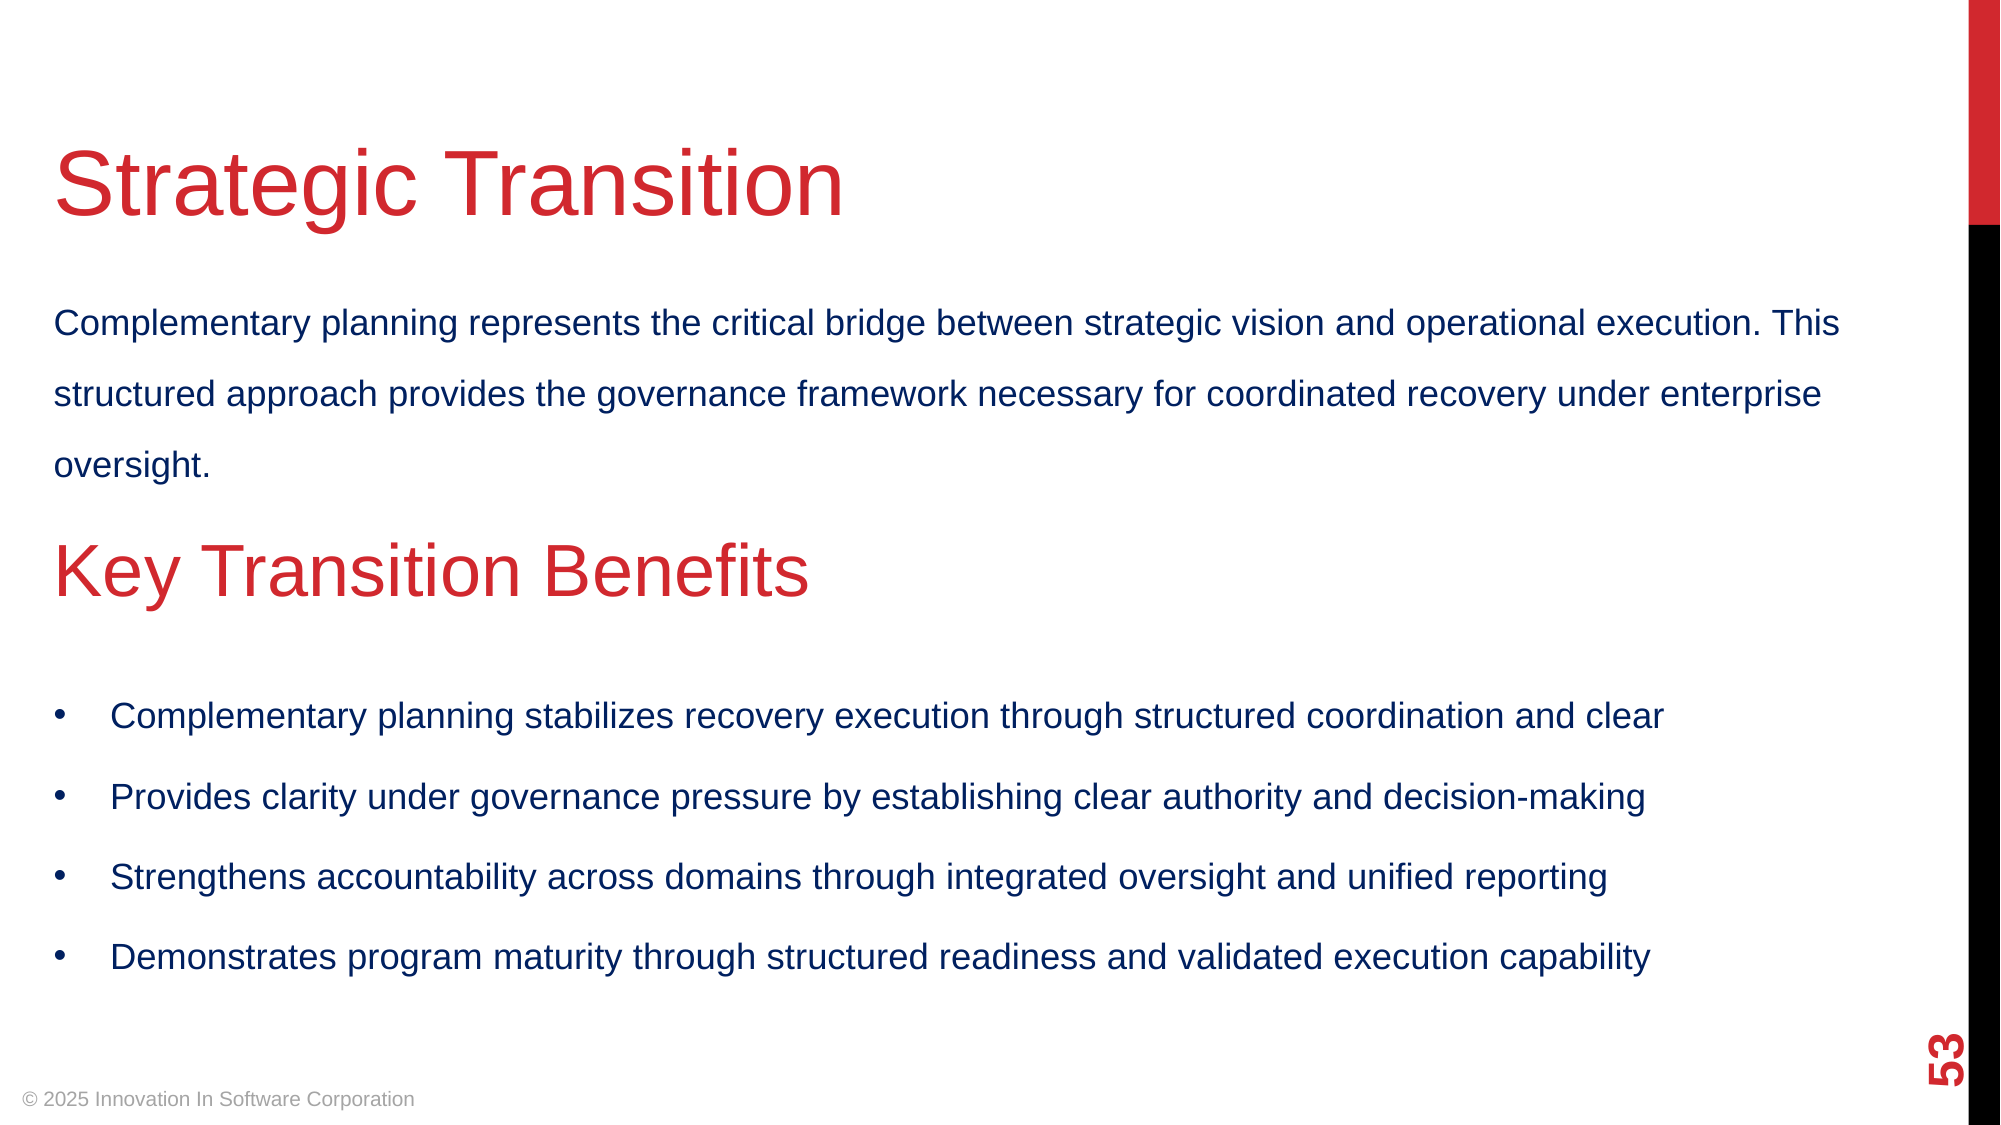

Strategic Transition
Complementary planning represents the critical bridge between strategic vision and operational execution. This structured approach provides the governance framework necessary for coordinated recovery under enterprise oversight.
Key Transition Benefits
Complementary planning stabilizes recovery execution through structured coordination and clear
Provides clarity under governance pressure by establishing clear authority and decision-making
Strengthens accountability across domains through integrated oversight and unified reporting
Demonstrates program maturity through structured readiness and validated execution capability
53
© 2025 Innovation In Software Corporation